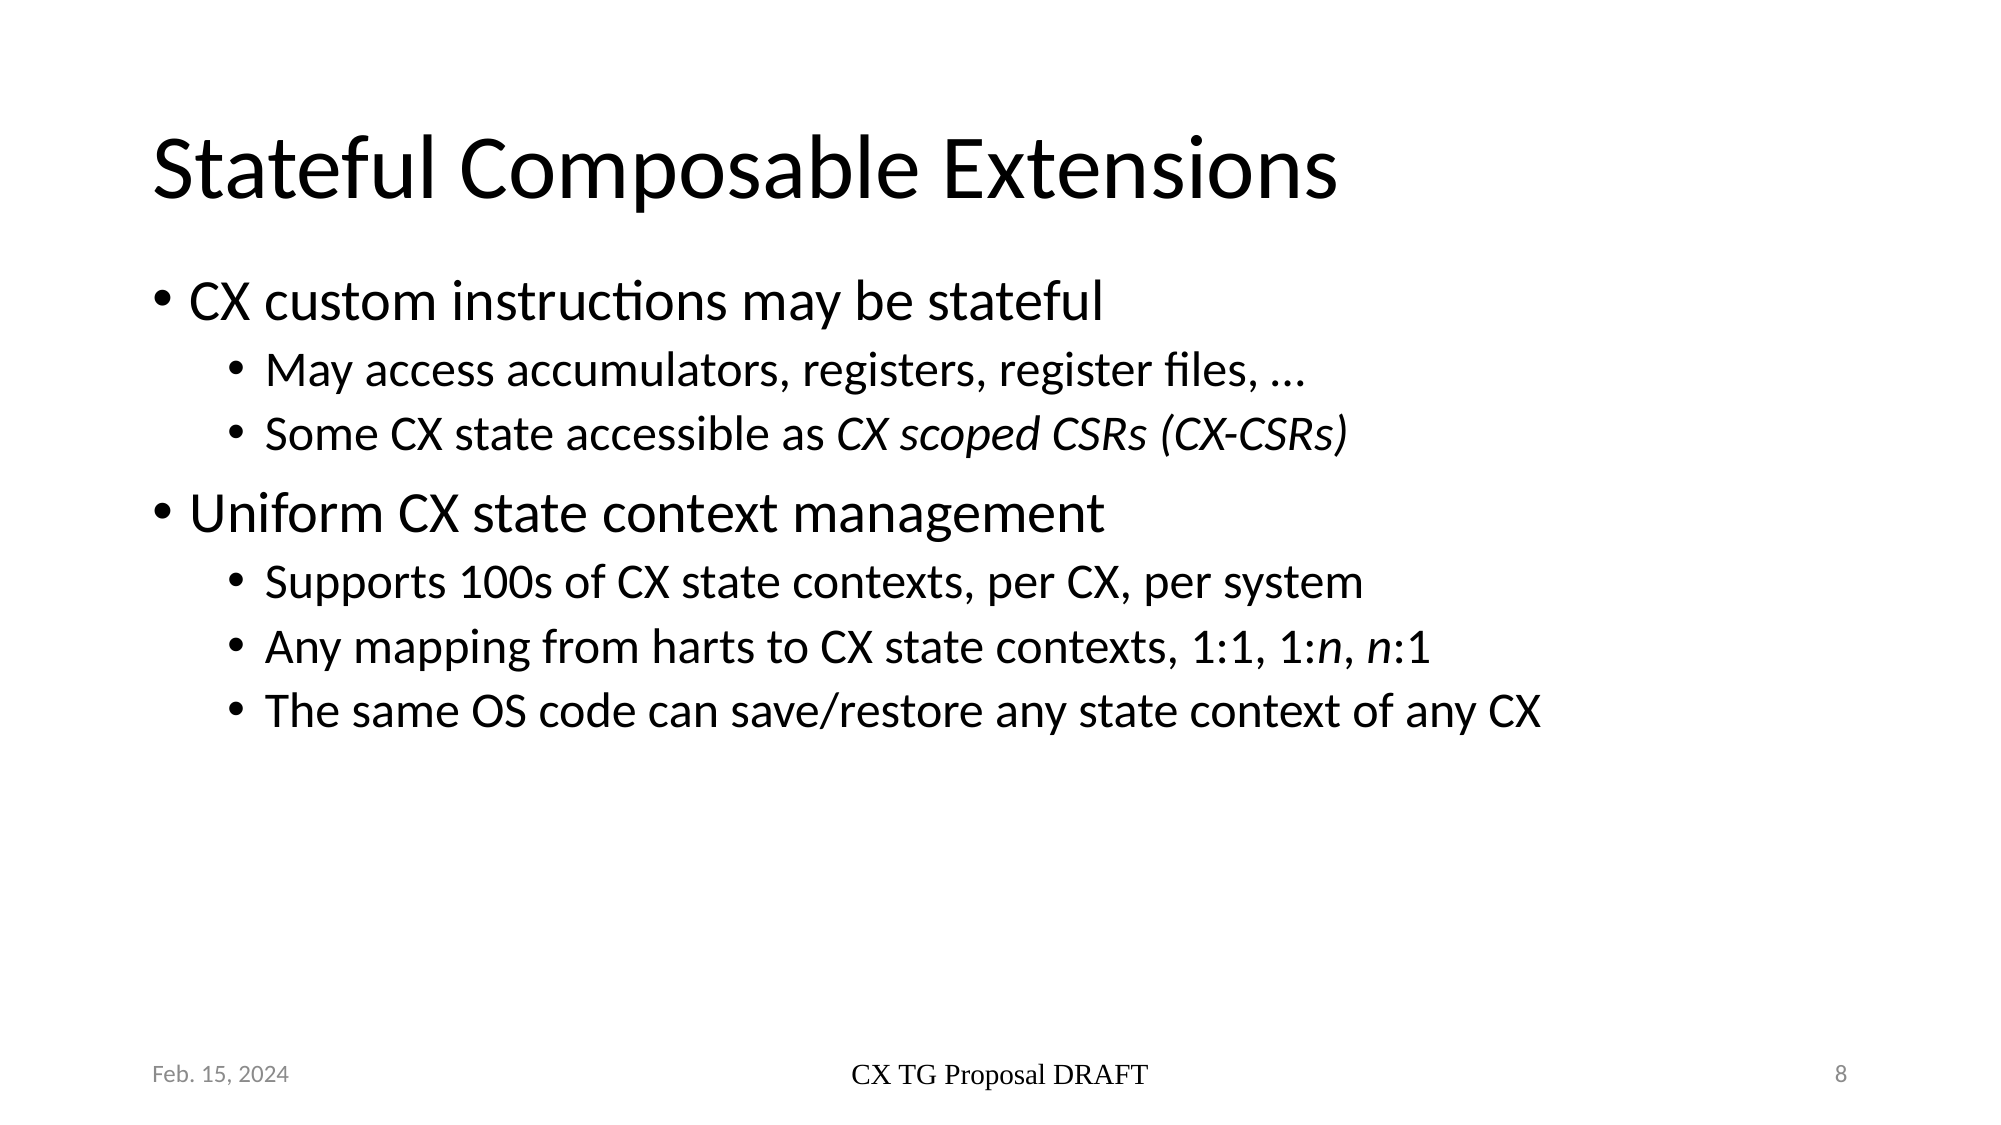

# Stateful Composable Extensions
CX custom instructions may be stateful
May access accumulators, registers, register files, …
Some CX state accessible as CX scoped CSRs (CX-CSRs)
Uniform CX state context management
Supports 100s of CX state contexts, per CX, per system
Any mapping from harts to CX state contexts, 1:1, 1:n, n:1
The same OS code can save/restore any state context of any CX
Feb. 15, 2024
CX TG Proposal DRAFT
8